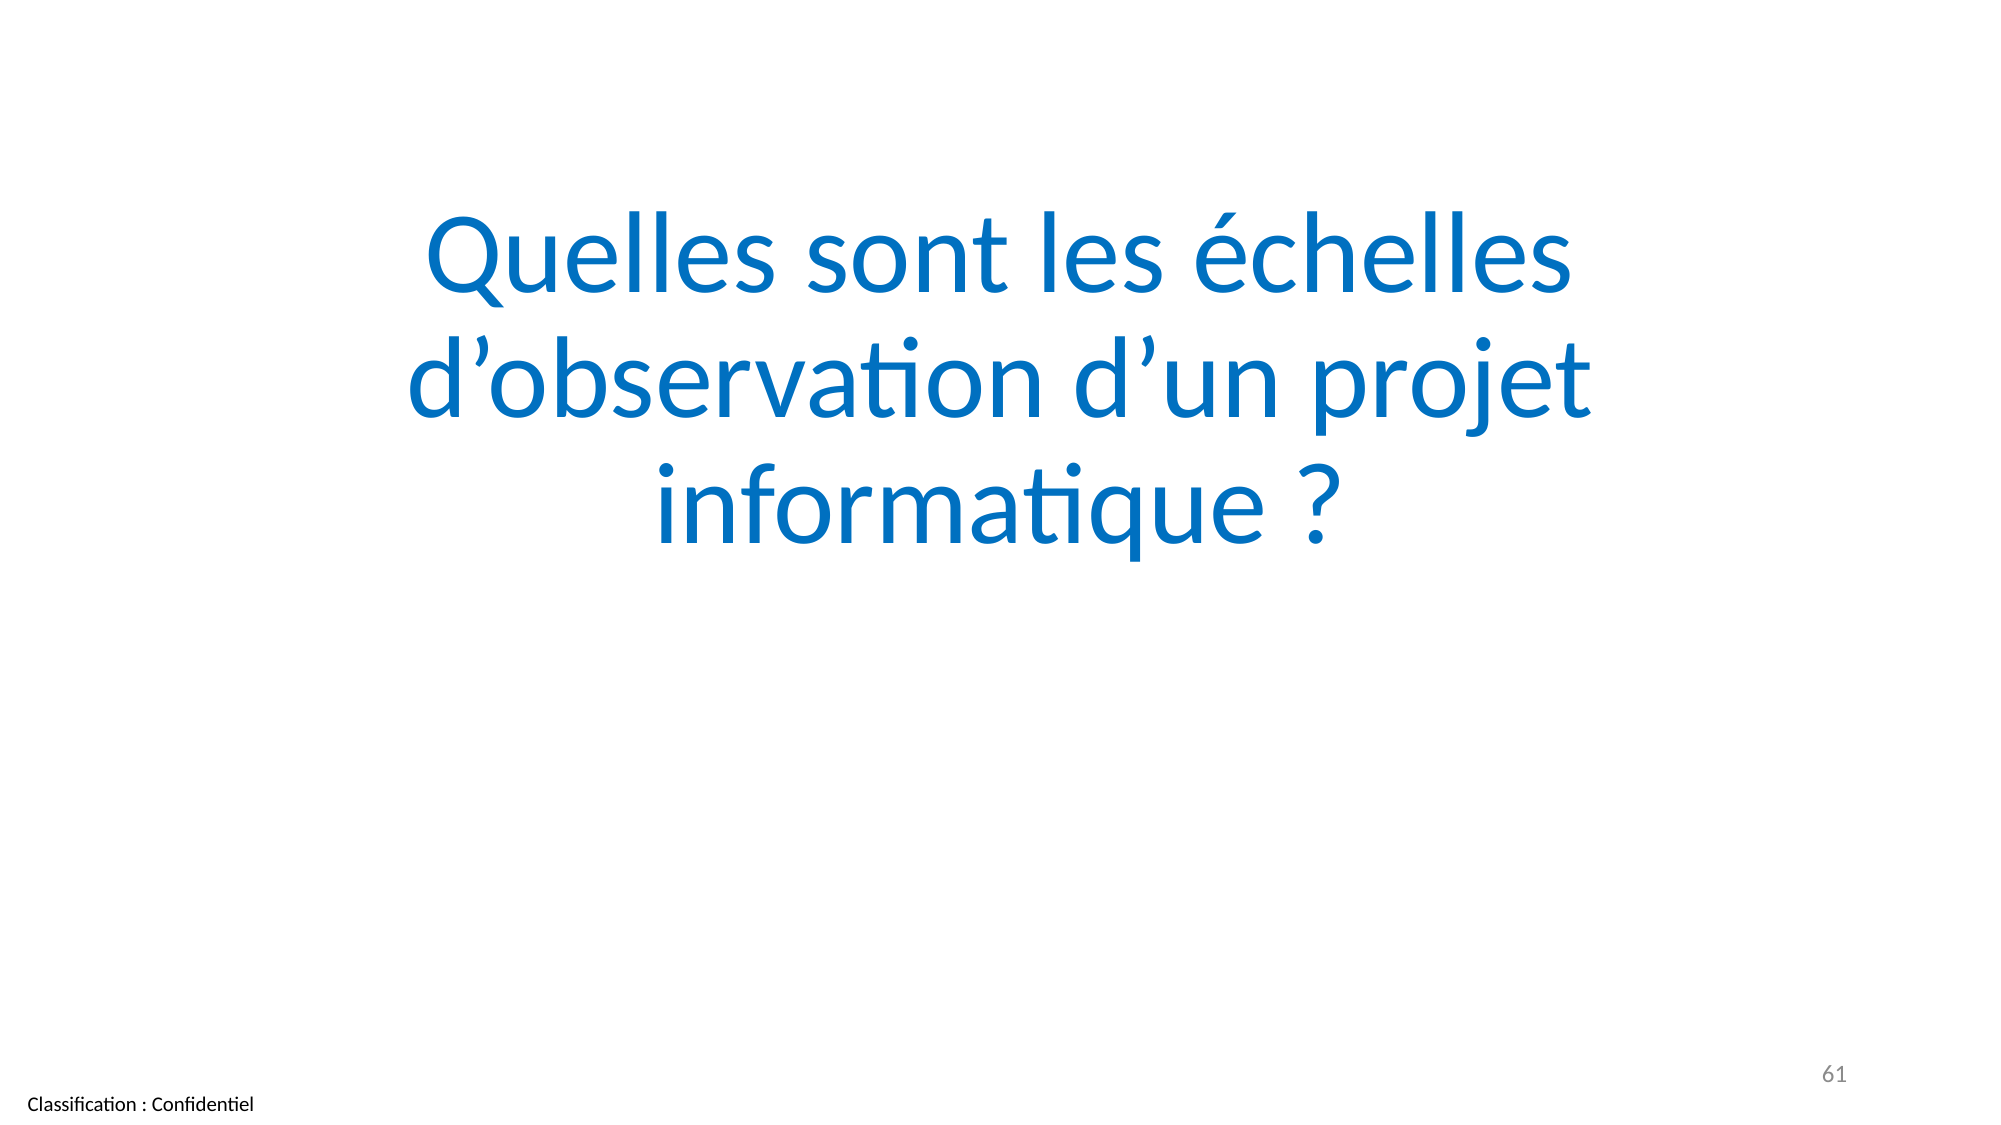

# Quelles sont les échelles d’observation d’un projet informatique ?

61